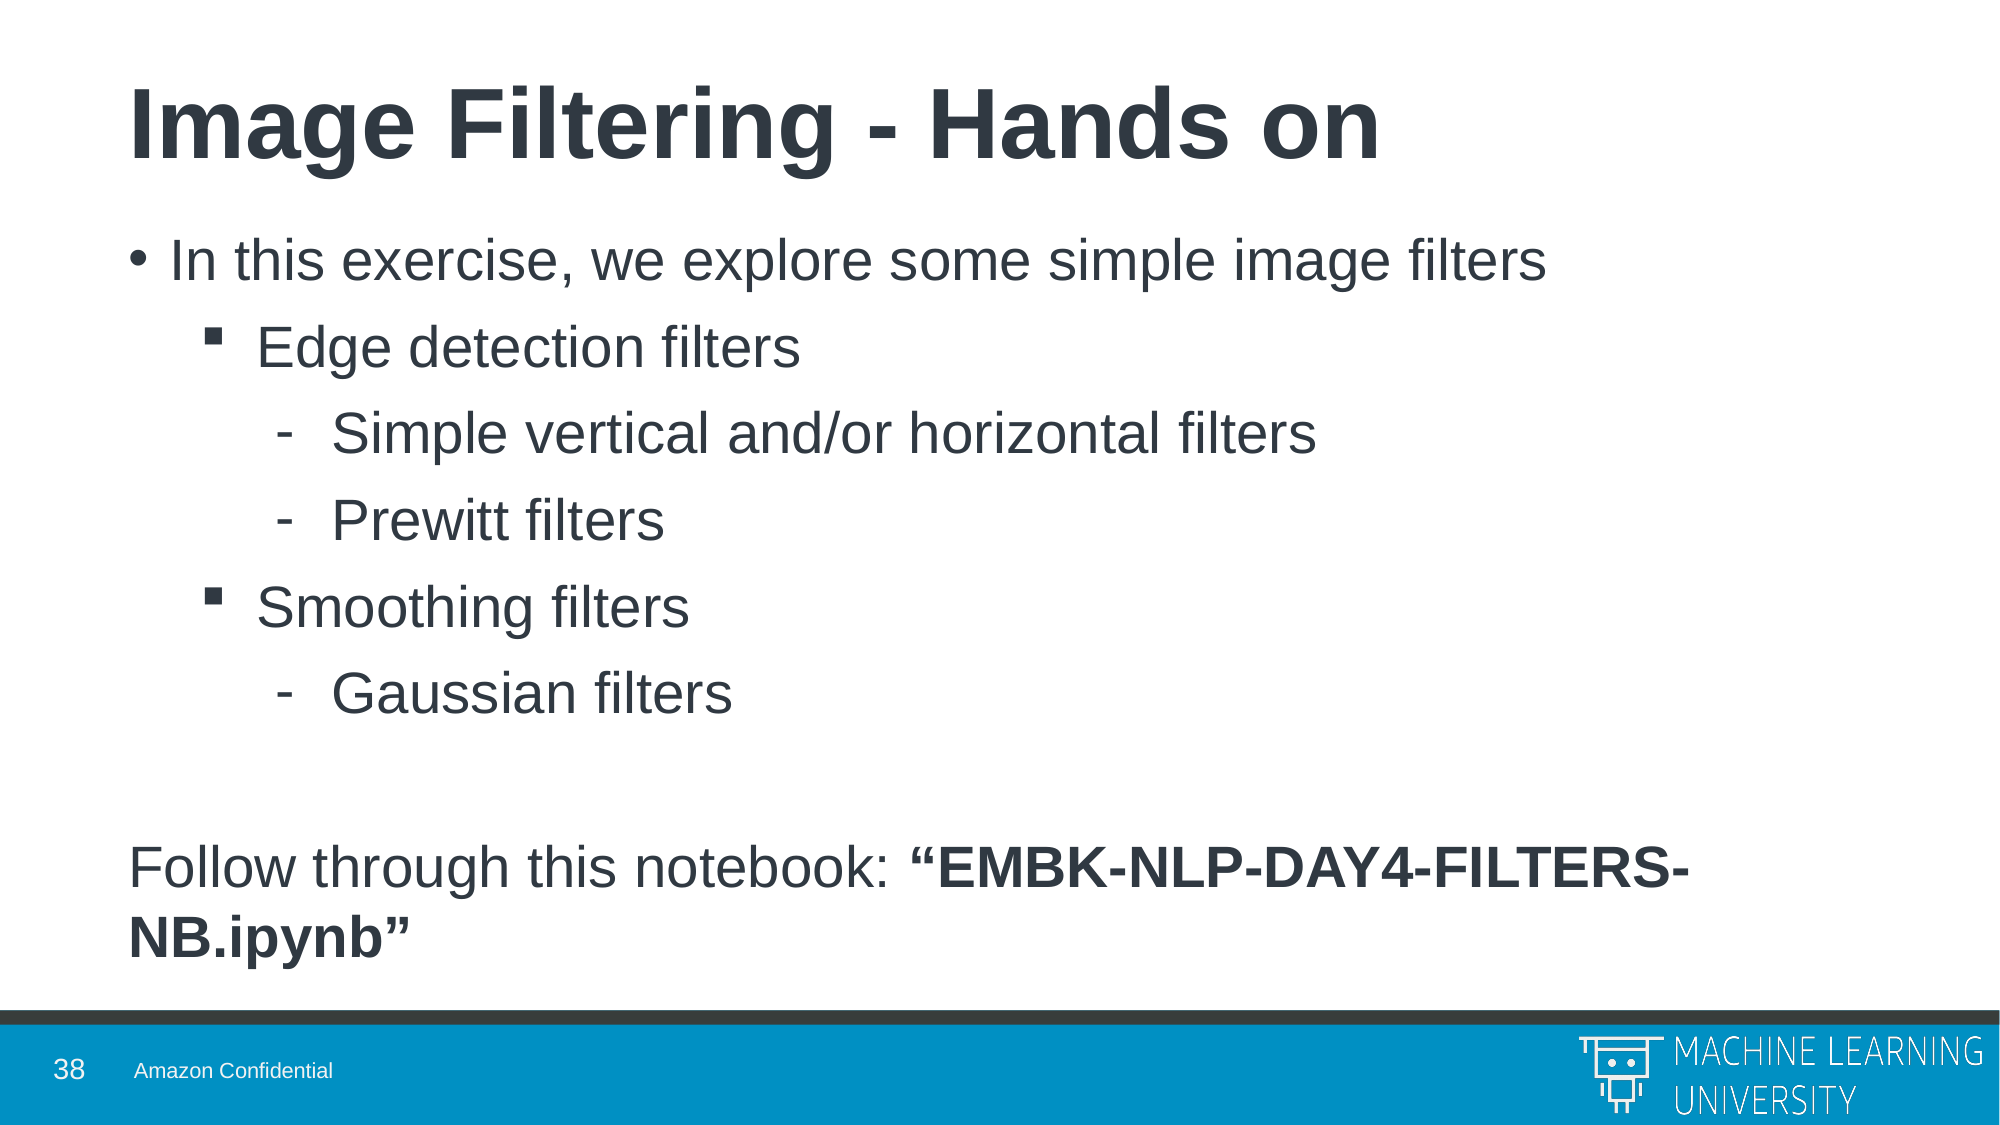

# Image Filtering - Hands on
In this exercise, we explore some simple image filters
Edge detection filters
Simple vertical and/or horizontal filters
Prewitt filters
Smoothing filters
Gaussian filters

Follow through this notebook: “EMBK-NLP-DAY4-FILTERS-NB.ipynb”